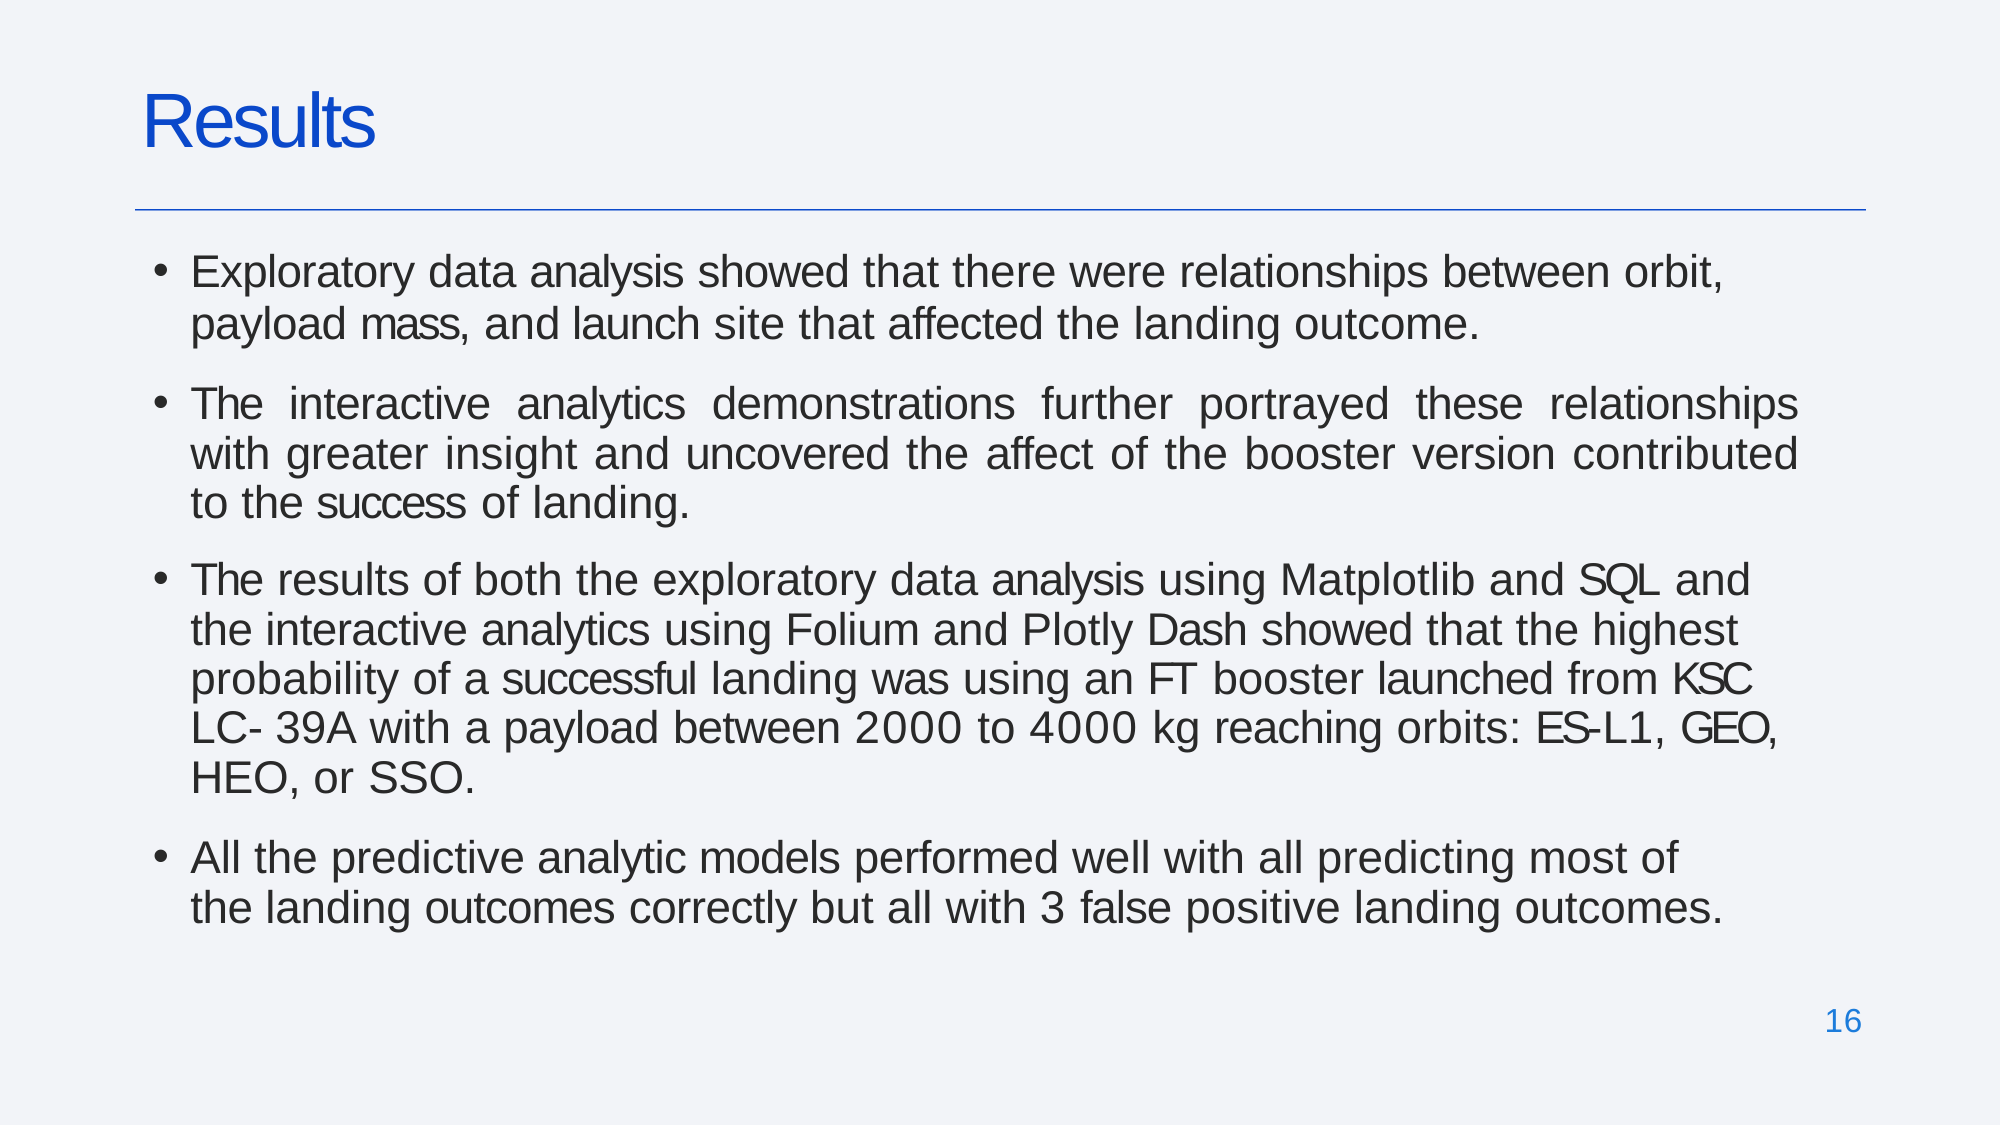

# Results
Exploratory data analysis showed that there were relationships between orbit,
payload mass, and launch site that affected the landing outcome.
The interactive analytics demonstrations further portrayed these relationships with greater insight and uncovered the affect of the booster version contributed to the success of landing.
The results of both the exploratory data analysis using Matplotlib and SQL and the interactive analytics using Folium and Plotly Dash showed that the highest probability of a successful landing was using an FT booster launched from KSC LC- 39A with a payload between 2000 to 4000 kg reaching orbits: ES-L1, GEO, HEO, or SSO.
All the predictive analytic models performed well with all predicting most of the landing outcomes correctly but all with 3 false positive landing outcomes.
16